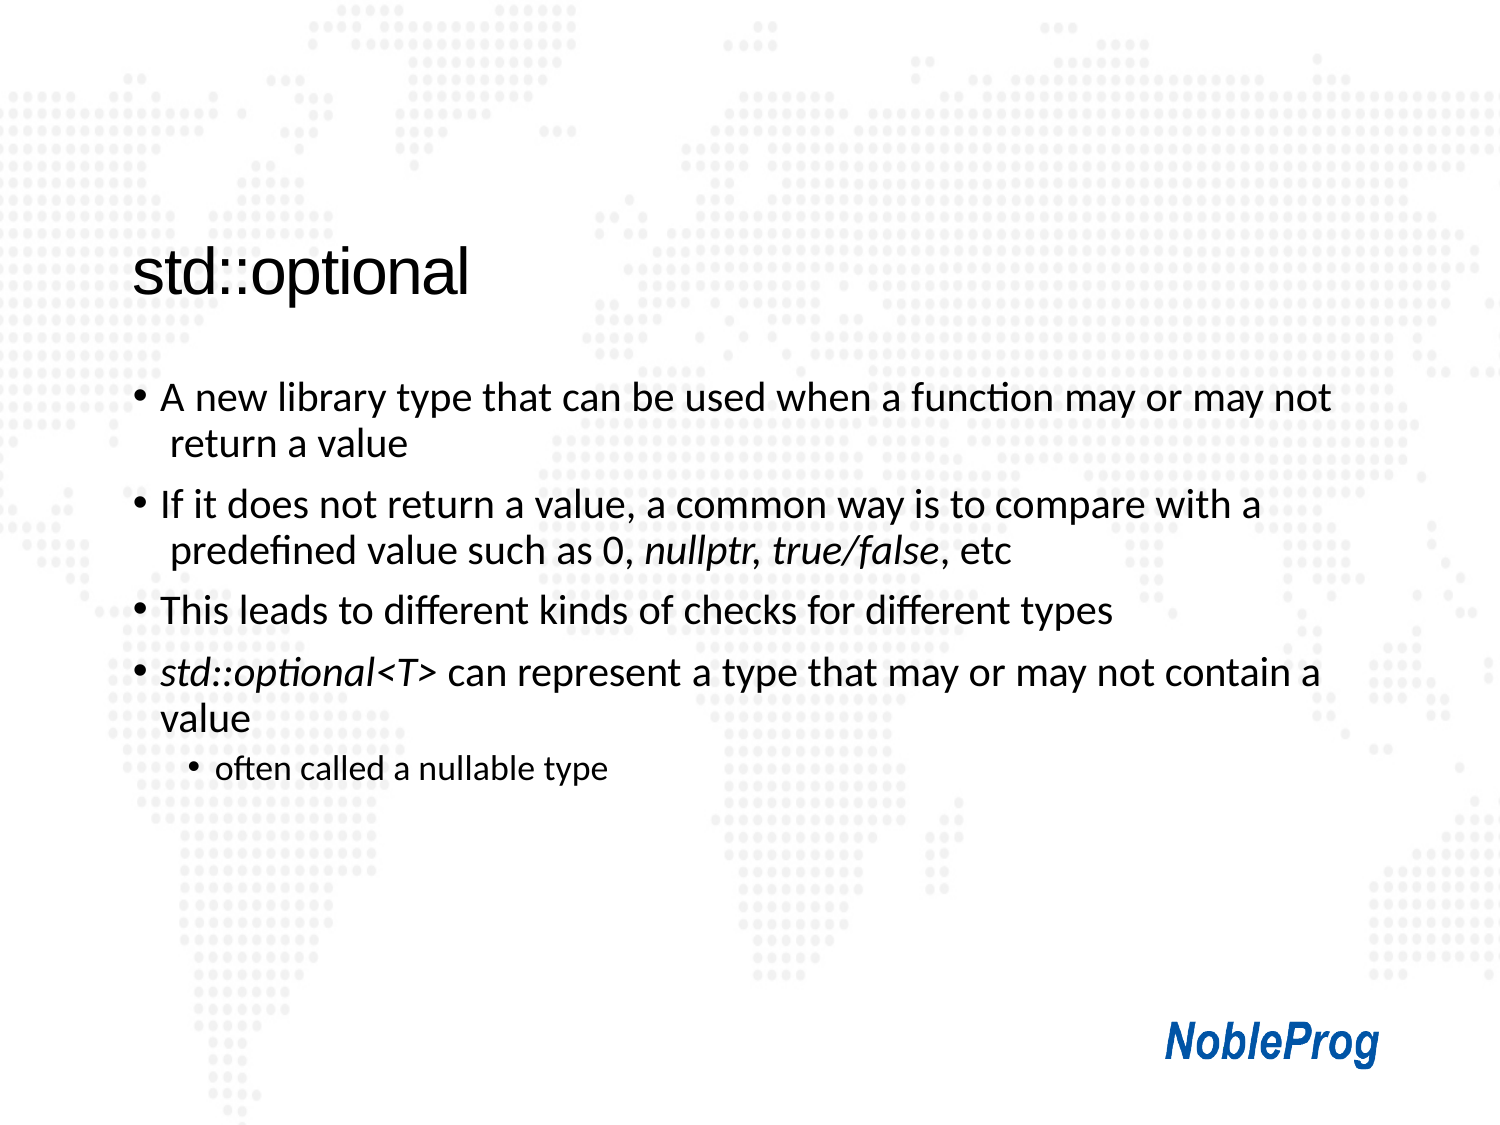

# std::optional
A new library type that can be used when a function may or may not  return a value
If it does not return a value, a common way is to compare with a  predefined value such as 0, nullptr, true/false, etc
This leads to different kinds of checks for different types
std::optional<T> can represent a type that may or may not contain a  value
often called a nullable type